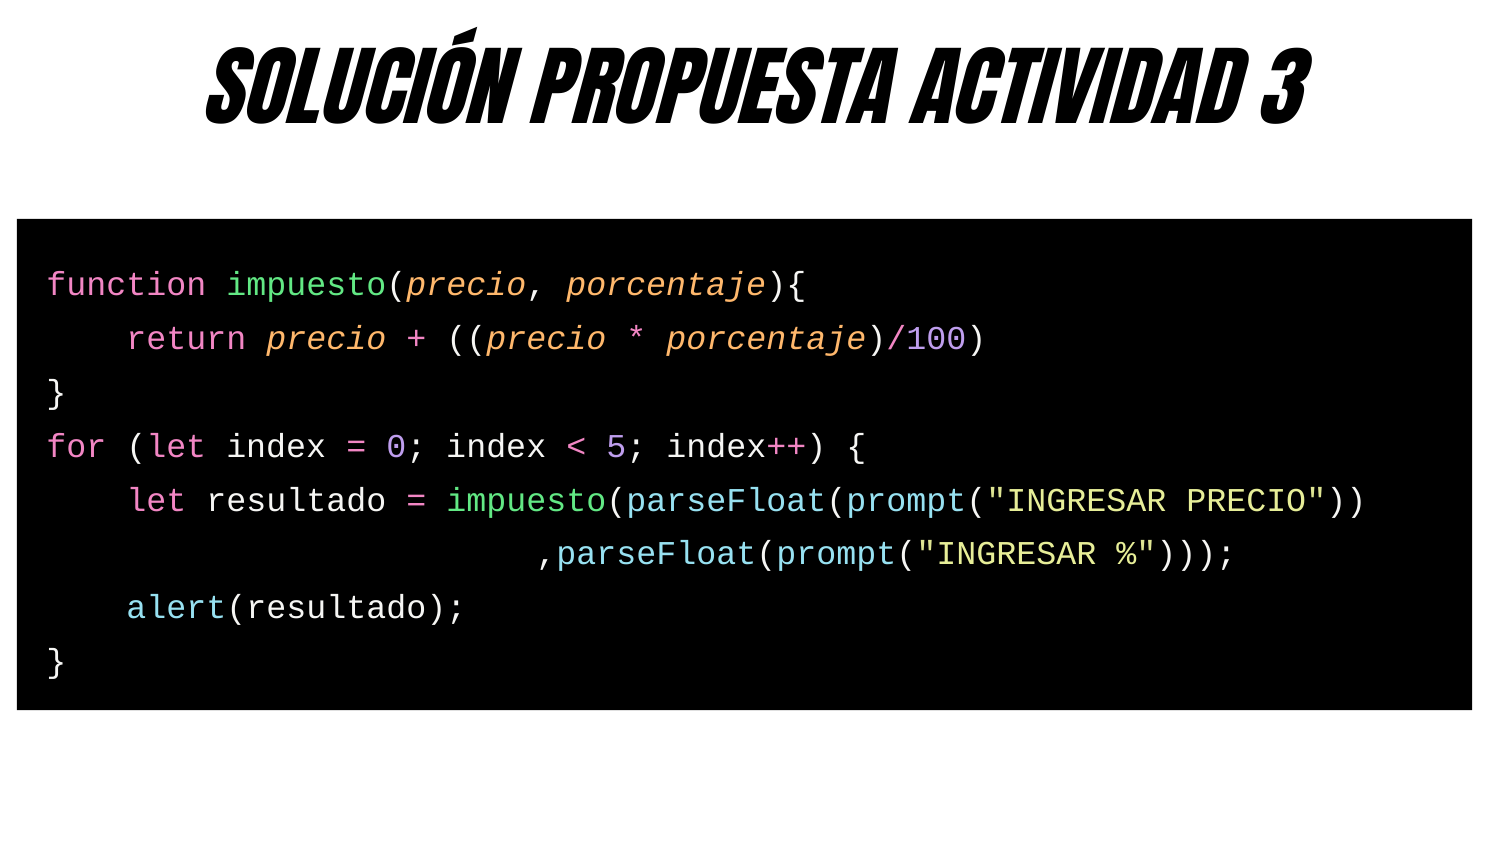

SOLUCIÓN PROPUESTA ACTIVIDAD 3
function impuesto(precio, porcentaje){
    return precio + ((precio * porcentaje)/100)
}
for (let index = 0; index < 5; index++) {
    let resultado = impuesto(parseFloat(prompt("INGRESAR PRECIO"))
  ,parseFloat(prompt("INGRESAR %")));
    alert(resultado);
}